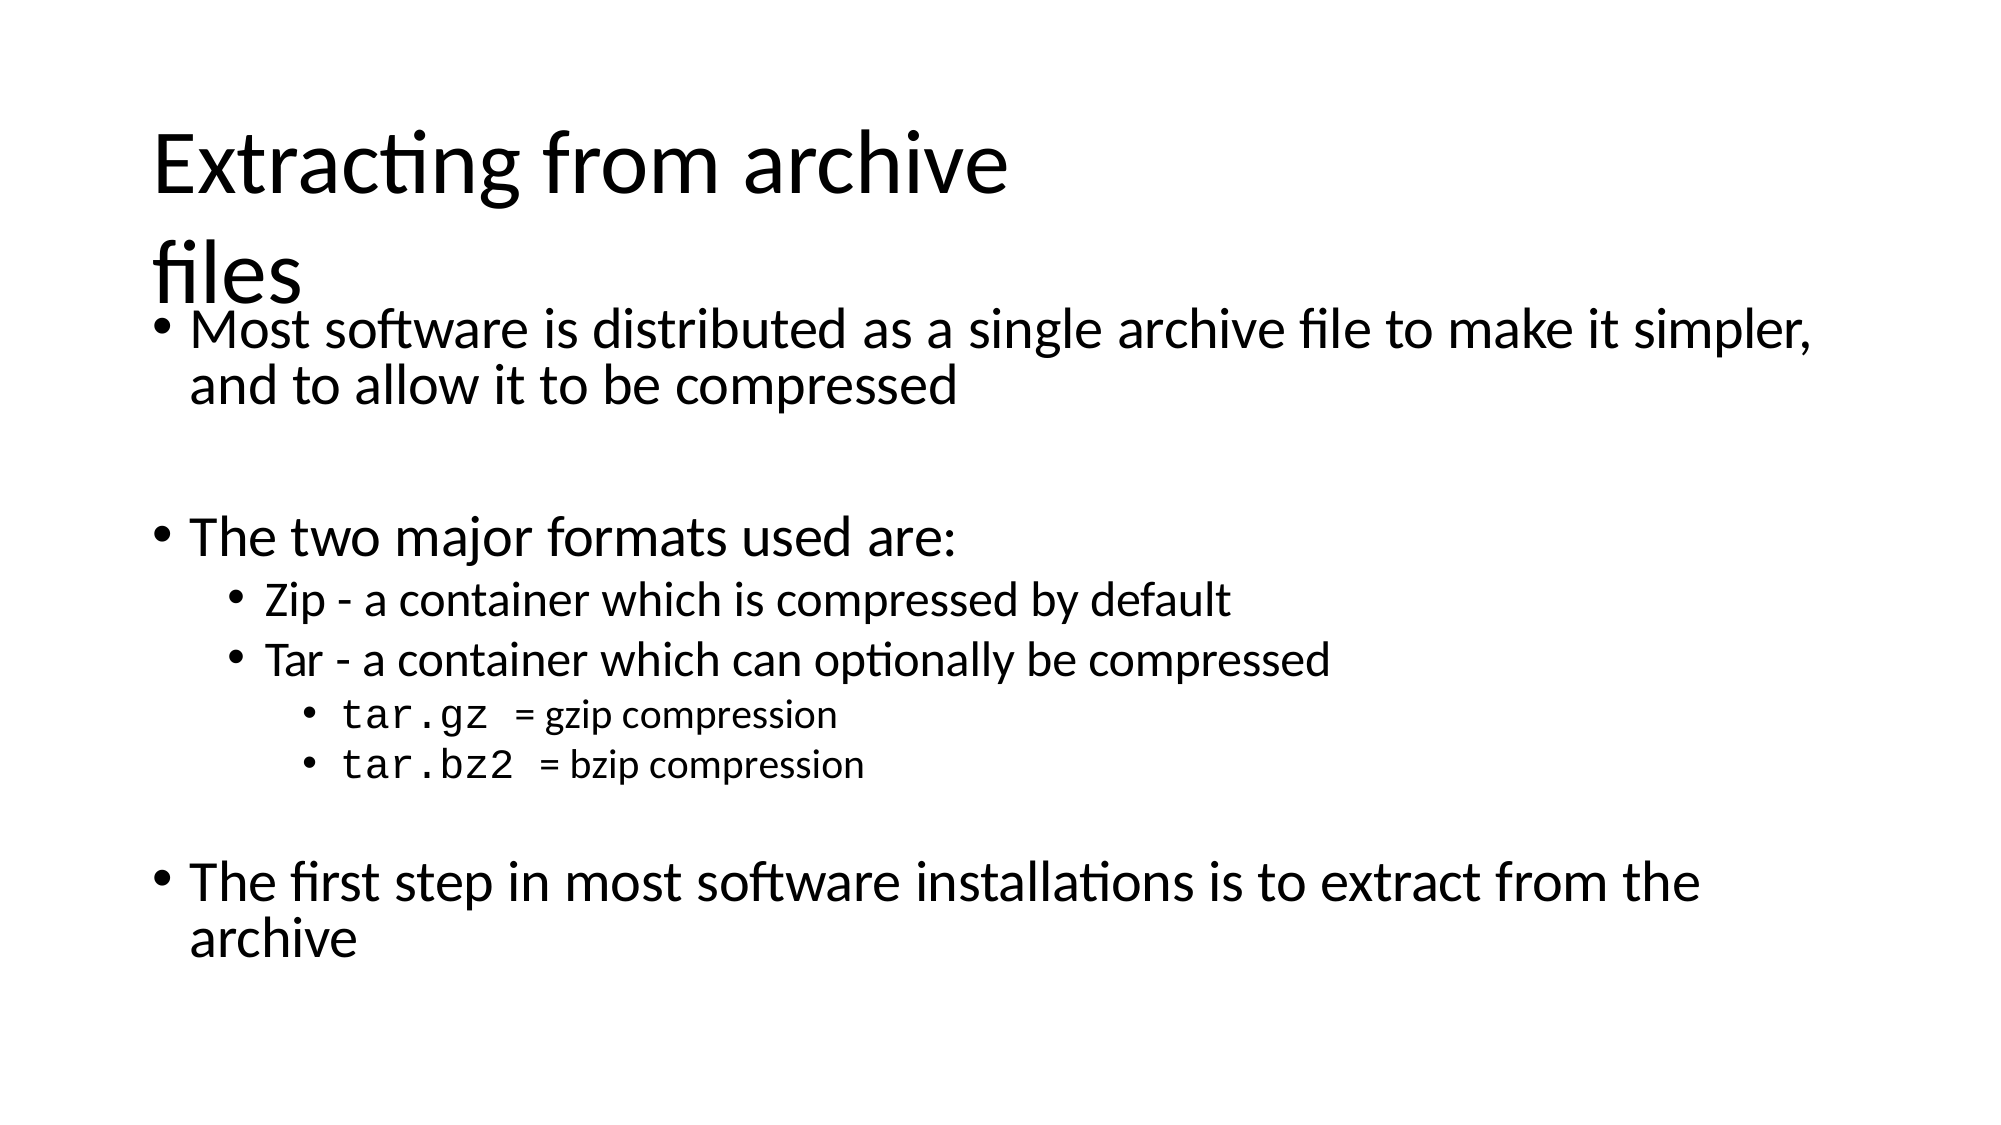

# Extracting from archive files
Most software is distributed as a single archive file to make it simpler,  and to allow it to be compressed

The two major formats used are:
Zip - a container which is compressed by default
Tar - a container which can optionally be compressed
tar.gz = gzip compression
tar.bz2 = bzip compression

The first step in most software installations is to extract from the  archive